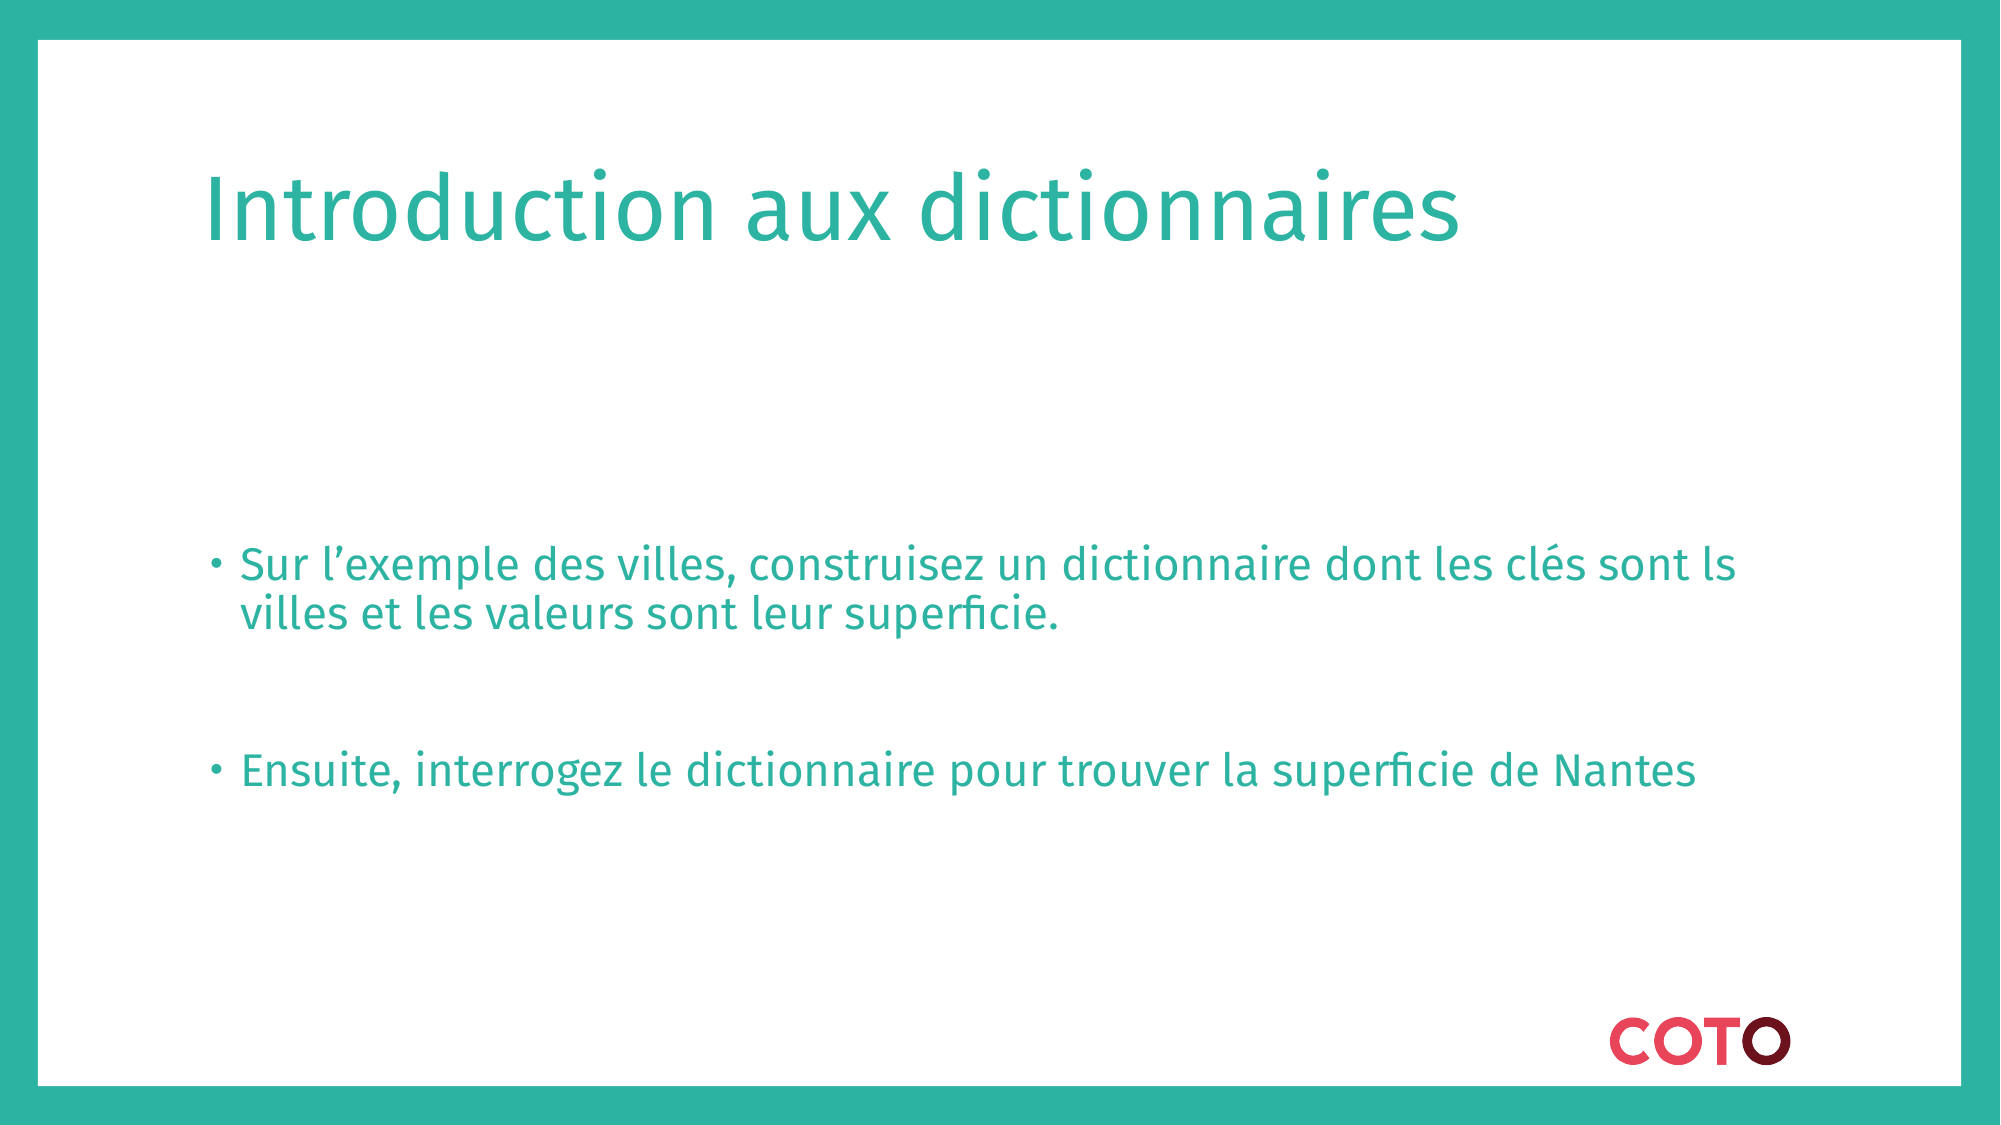

# Introduction aux dictionnaires
Sur l’exemple des villes, construisez un dictionnaire dont les clés sont ls villes et les valeurs sont leur superficie.

Ensuite, interrogez le dictionnaire pour trouver la superficie de Nantes